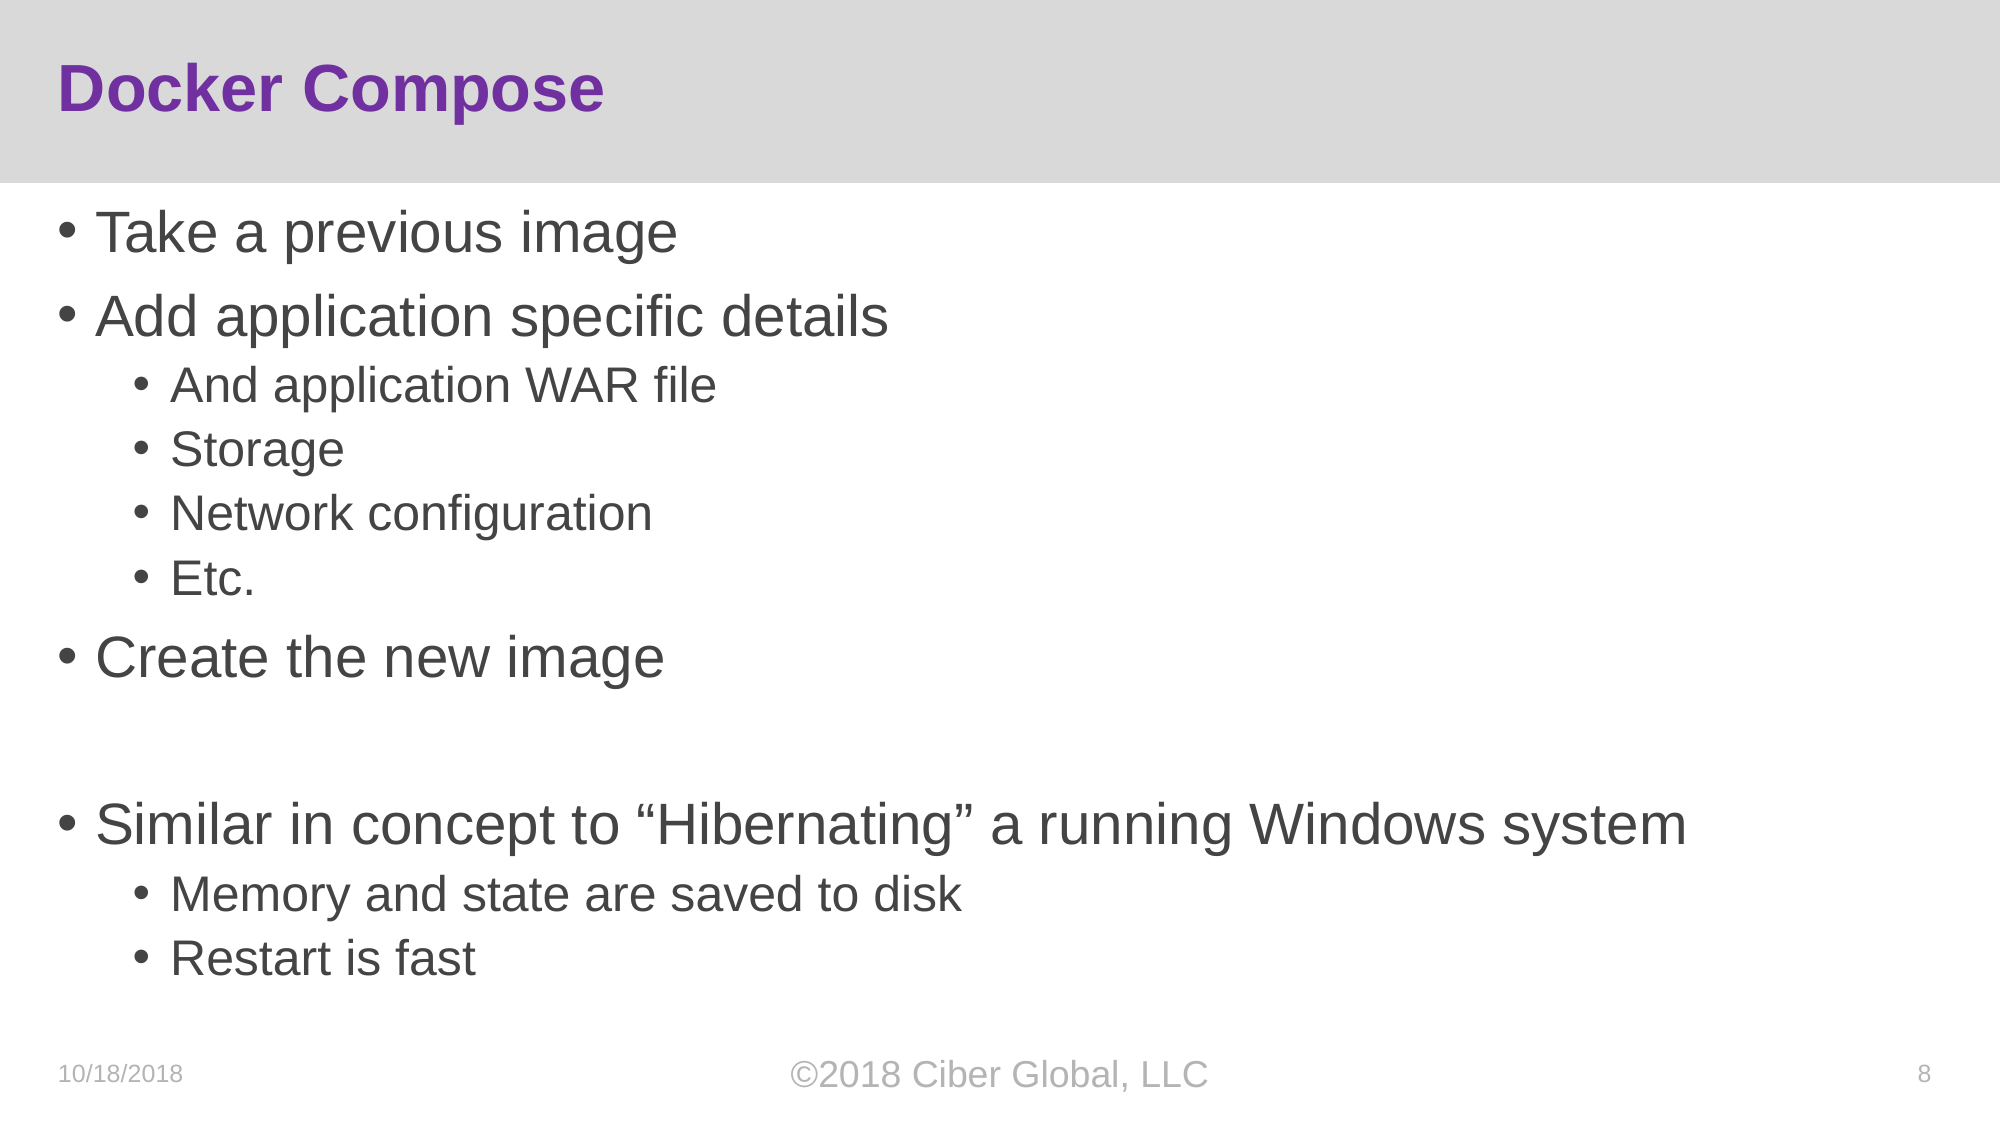

# Docker Compose
Take a previous image
Add application specific details
And application WAR file
Storage
Network configuration
Etc.
Create the new image

Similar in concept to “Hibernating” a running Windows system
Memory and state are saved to disk
Restart is fast

10/18/2018
©2018 Ciber Global, LLC
8